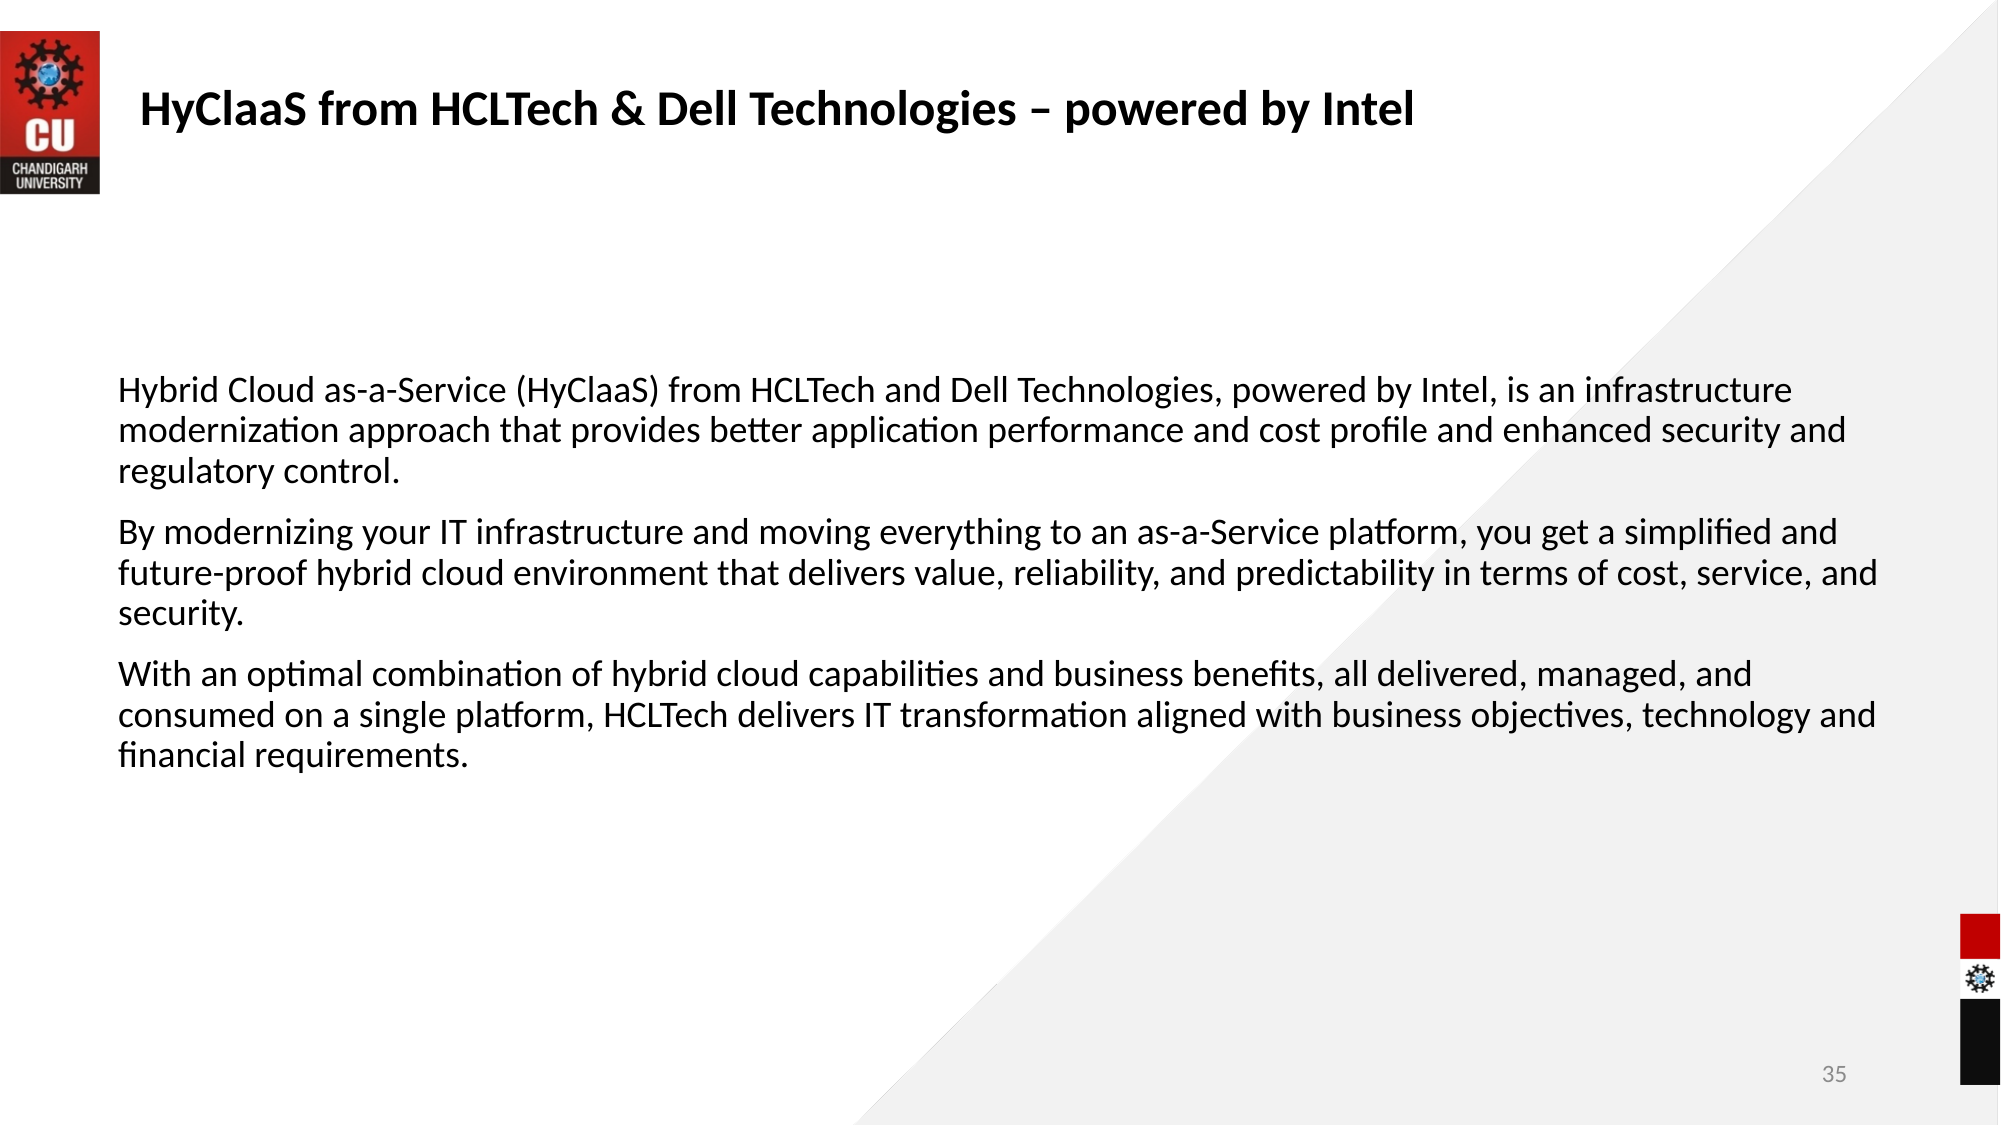

# HyClaaS from HCLTech & Dell Technologies – powered by Intel
Hybrid Cloud as-a-Service (HyClaaS) from HCLTech and Dell Technologies, powered by Intel, is an infrastructure modernization approach that provides better application performance and cost profile and enhanced security and regulatory control.
By modernizing your IT infrastructure and moving everything to an as-a-Service platform, you get a simplified and future-proof hybrid cloud environment that delivers value, reliability, and predictability in terms of cost, service, and security.
With an optimal combination of hybrid cloud capabilities and business benefits, all delivered, managed, and consumed on a single platform, HCLTech delivers IT transformation aligned with business objectives, technology and financial requirements.
35